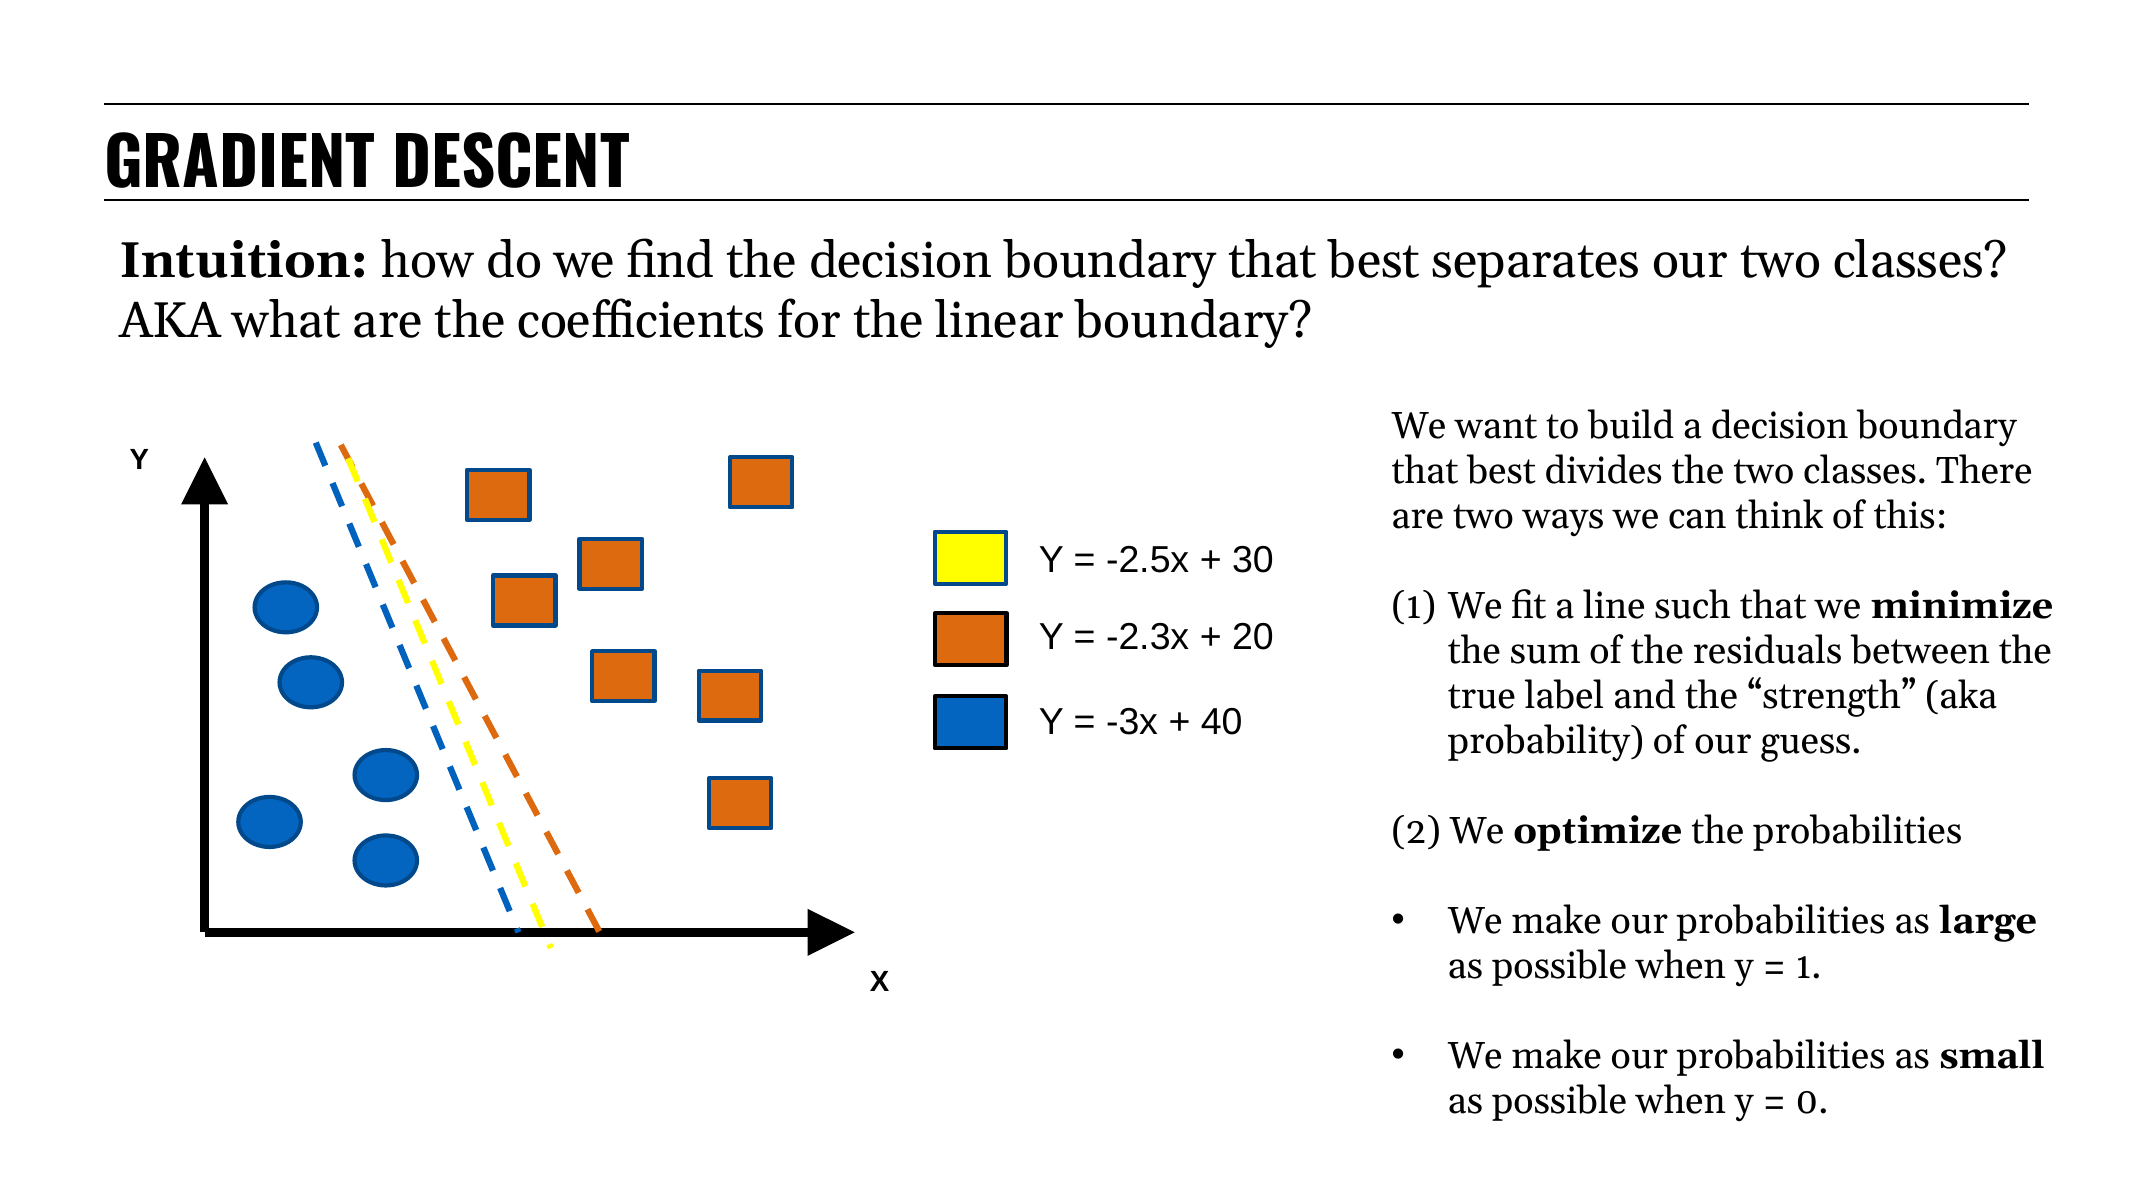

GRADIENT DESCENT

Intuition: how do we find the decision boundary that best separates our two classes?
AKA what are the coefficients for the linear boundary?

We want to build a decision boundary that best divides the two classes. There are two ways we can think of this:

We fit a line such that we minimize the sum of the residuals between the true label and the “strength” (aka probability) of our guess.

(2) We optimize the probabilities

We make our probabilities as large as possible when y = 1.

We make our probabilities as small as possible when y = 0.
Y

X
Y = -2.5x + 30

Y = -2.3x + 20

Y = -3x + 40